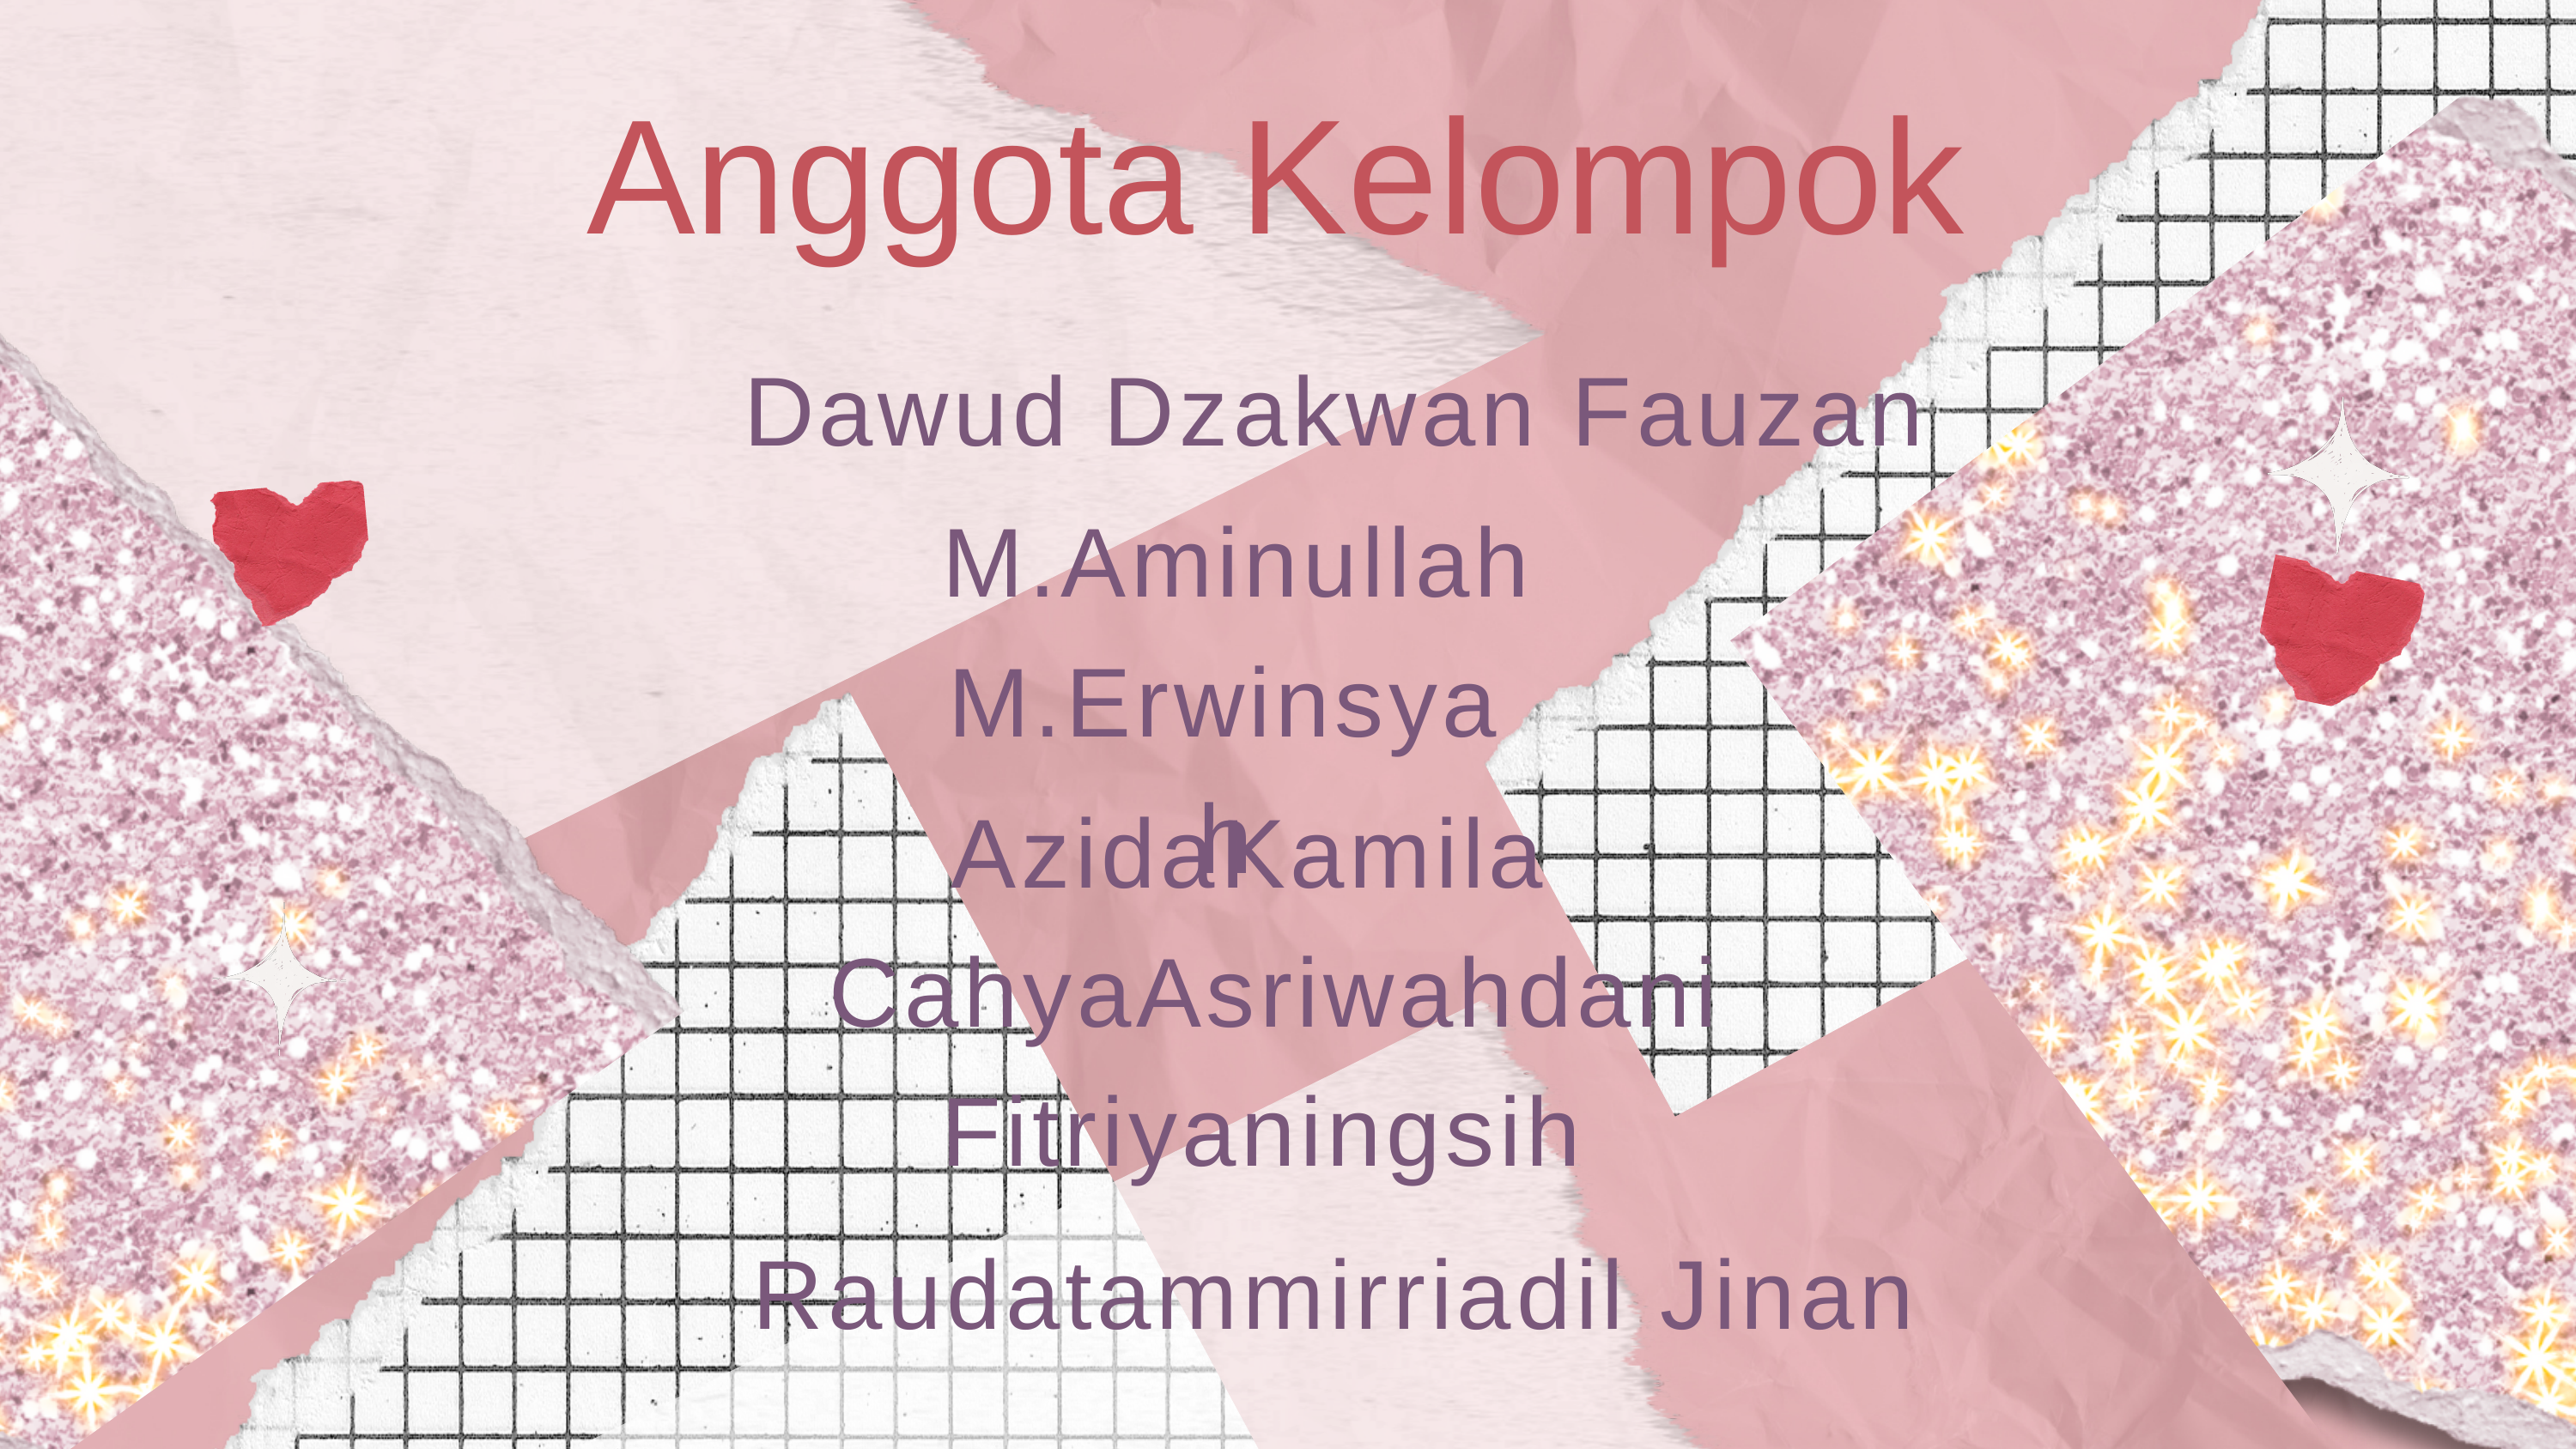

Anggota Kelompok

Dawud Dzakwan Fauzan

M.Aminullah

M.Erwinsyah
AzidaKamila

CahyaAsriwahdani

Fitriyaningsih
Raudatammirriadil Jinan